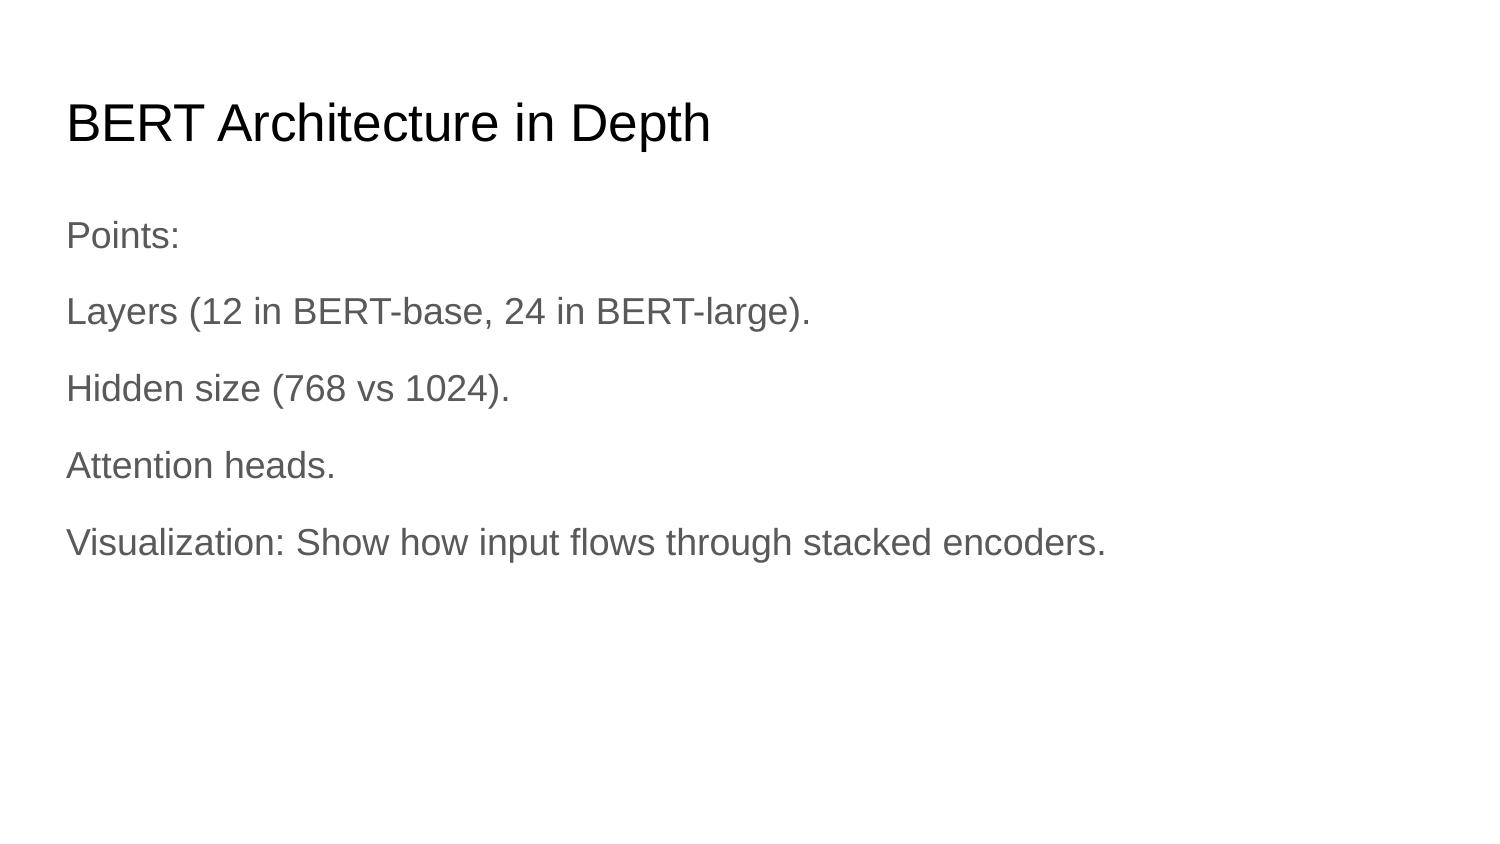

# BERT Architecture in Depth
Points:
Layers (12 in BERT-base, 24 in BERT-large).
Hidden size (768 vs 1024).
Attention heads.
Visualization: Show how input flows through stacked encoders.